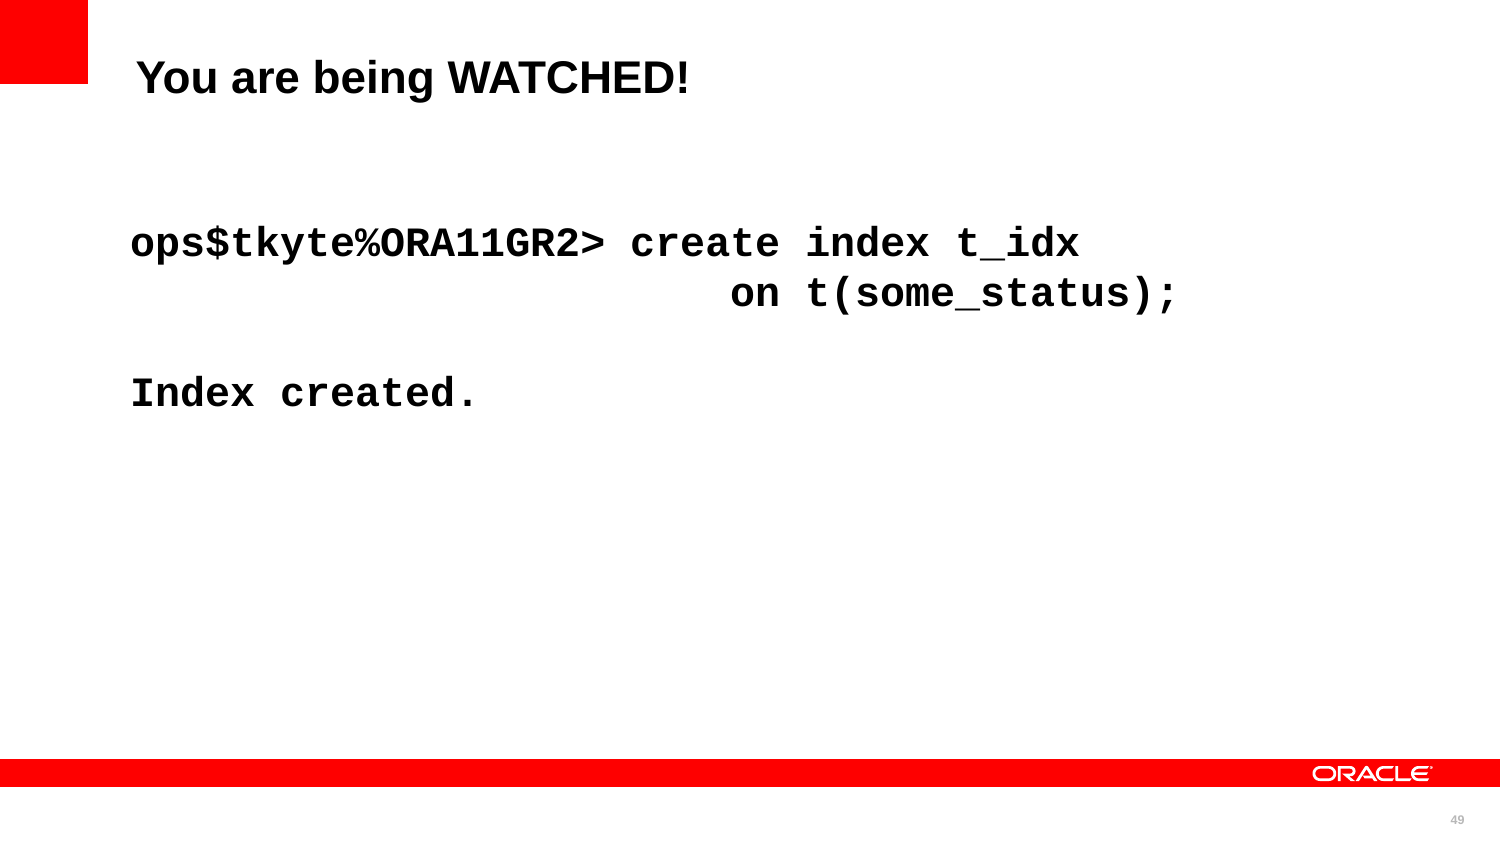

You are being WATCHED!
ops$tkyte%ORA11GR2> create index t_idx
                        on t(some_status);

Index created.